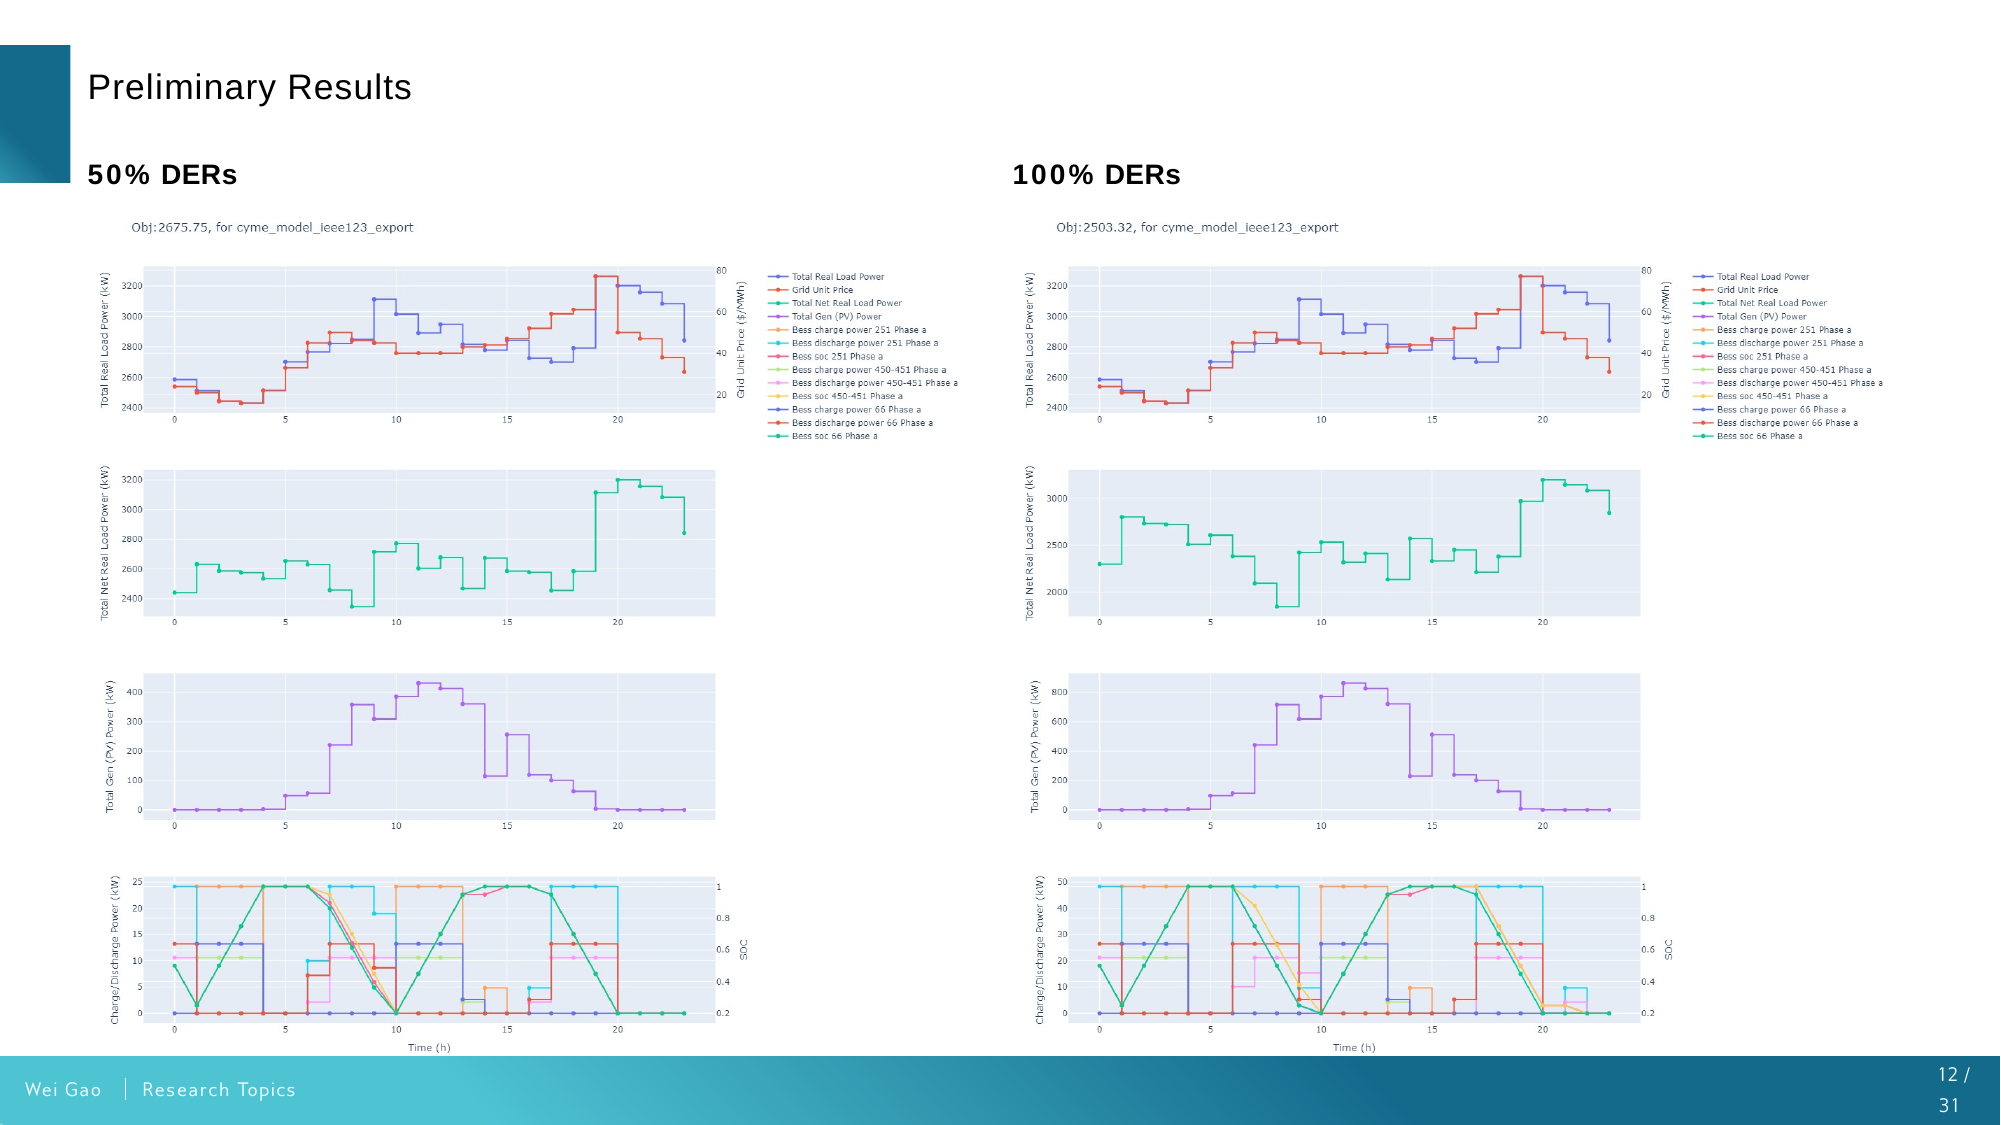

# Preliminary Results
50% DERs
100% DERs

12 /
31

Wei Gao
Research Topics